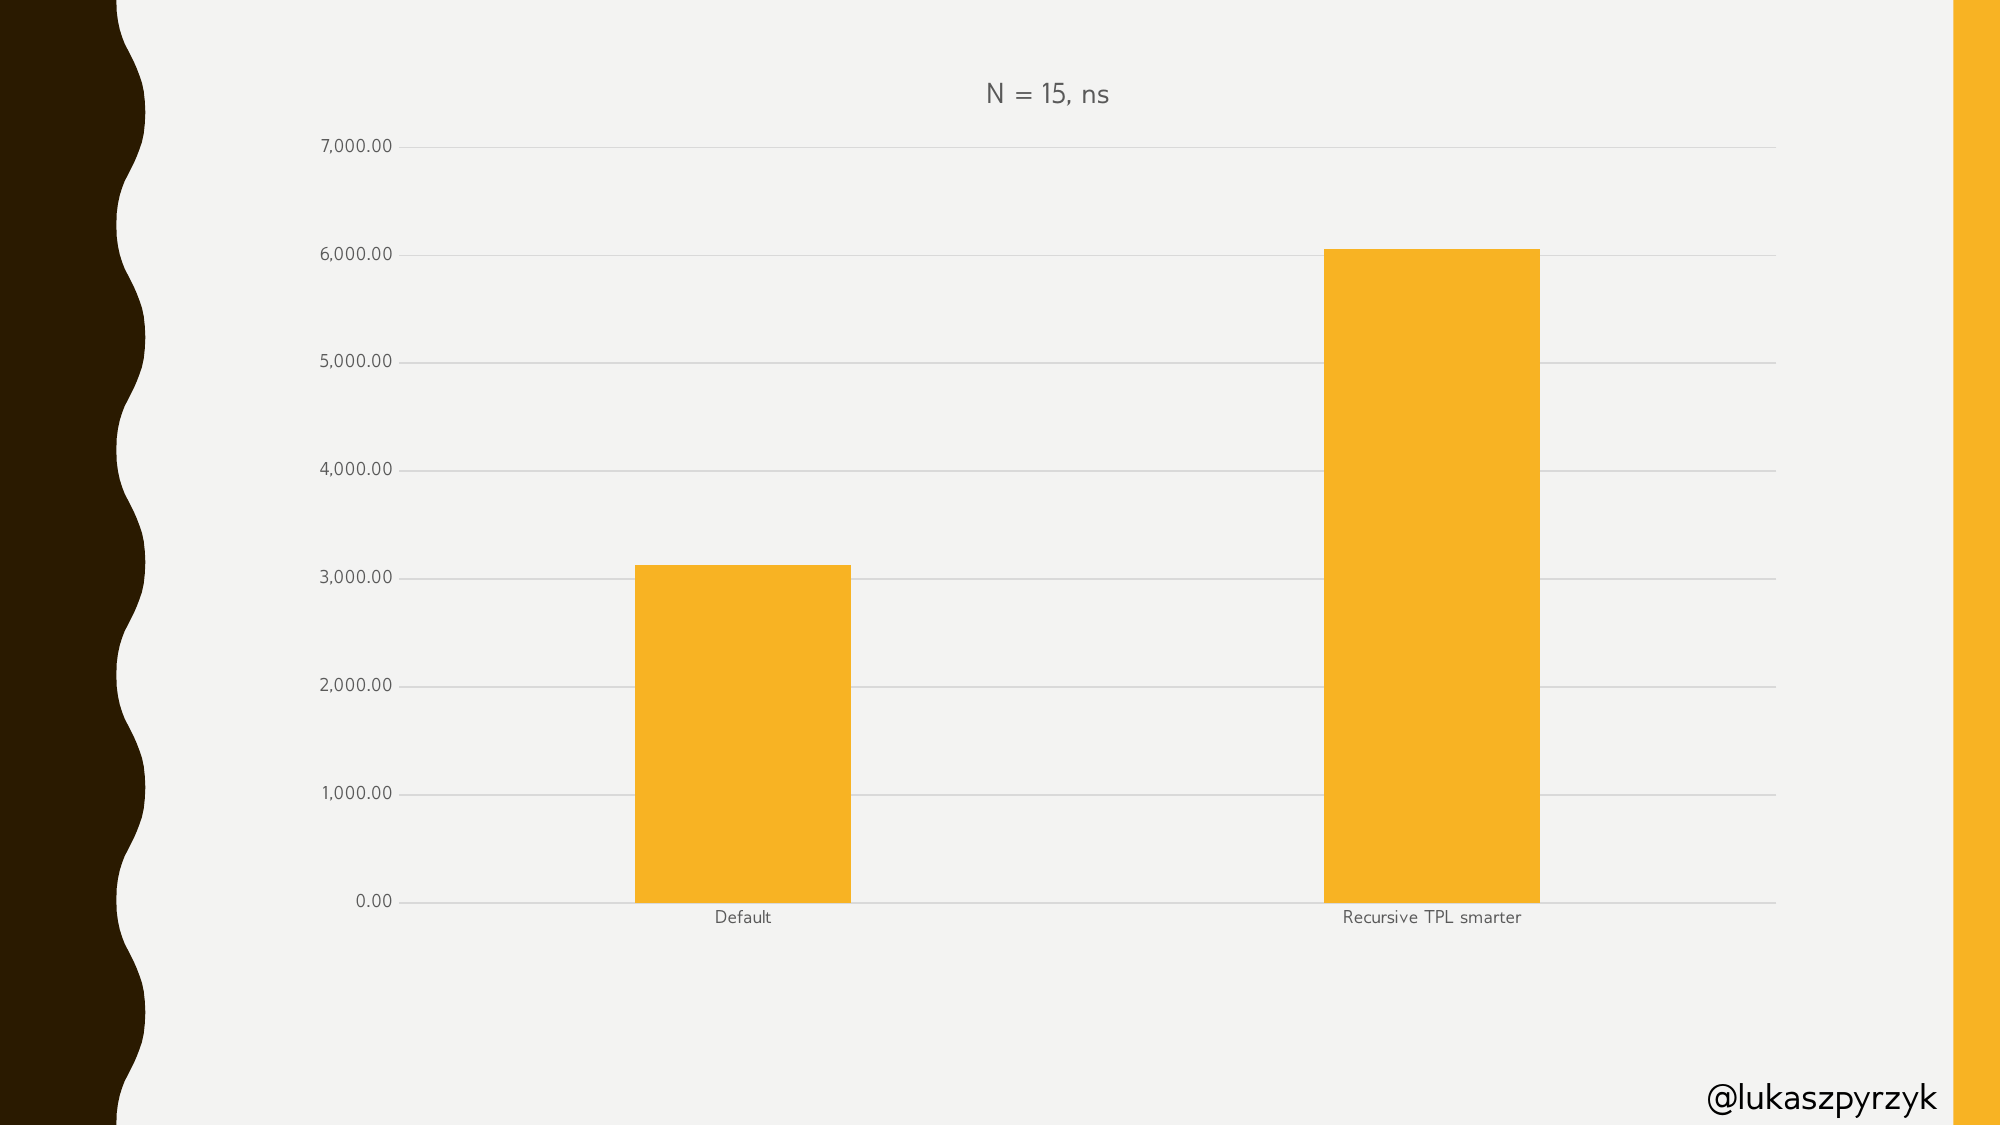

### Chart: N = 15, ns

| Category | ns |
|---|---|
| Default | 3130.904 |
| Recursive TPL smarter | 6055.016 |
@lukaszpyrzyk